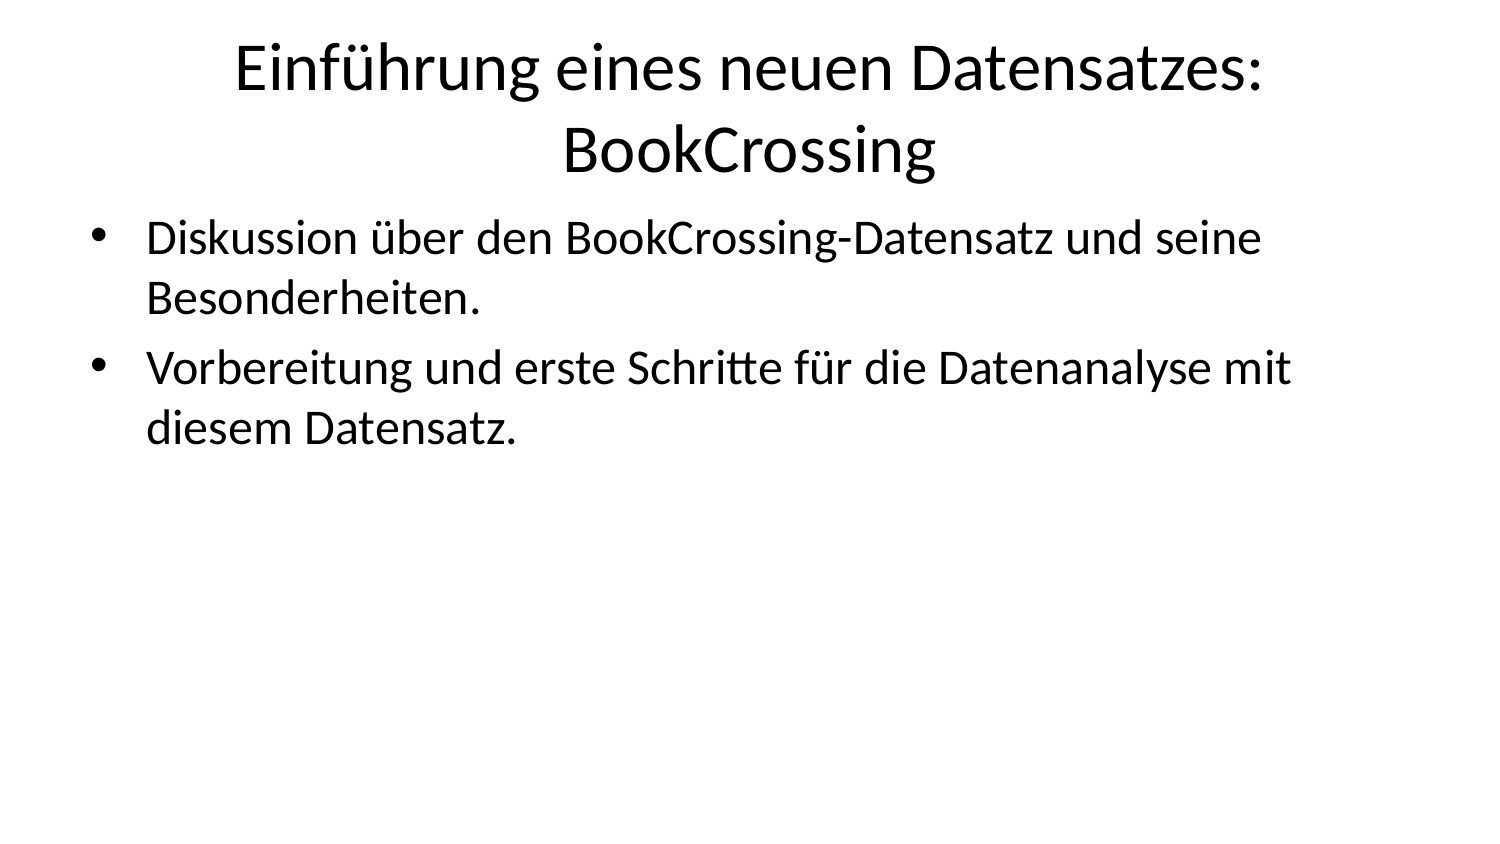

# Einführung eines neuen Datensatzes: BookCrossing
Diskussion über den BookCrossing-Datensatz und seine Besonderheiten.
Vorbereitung und erste Schritte für die Datenanalyse mit diesem Datensatz.